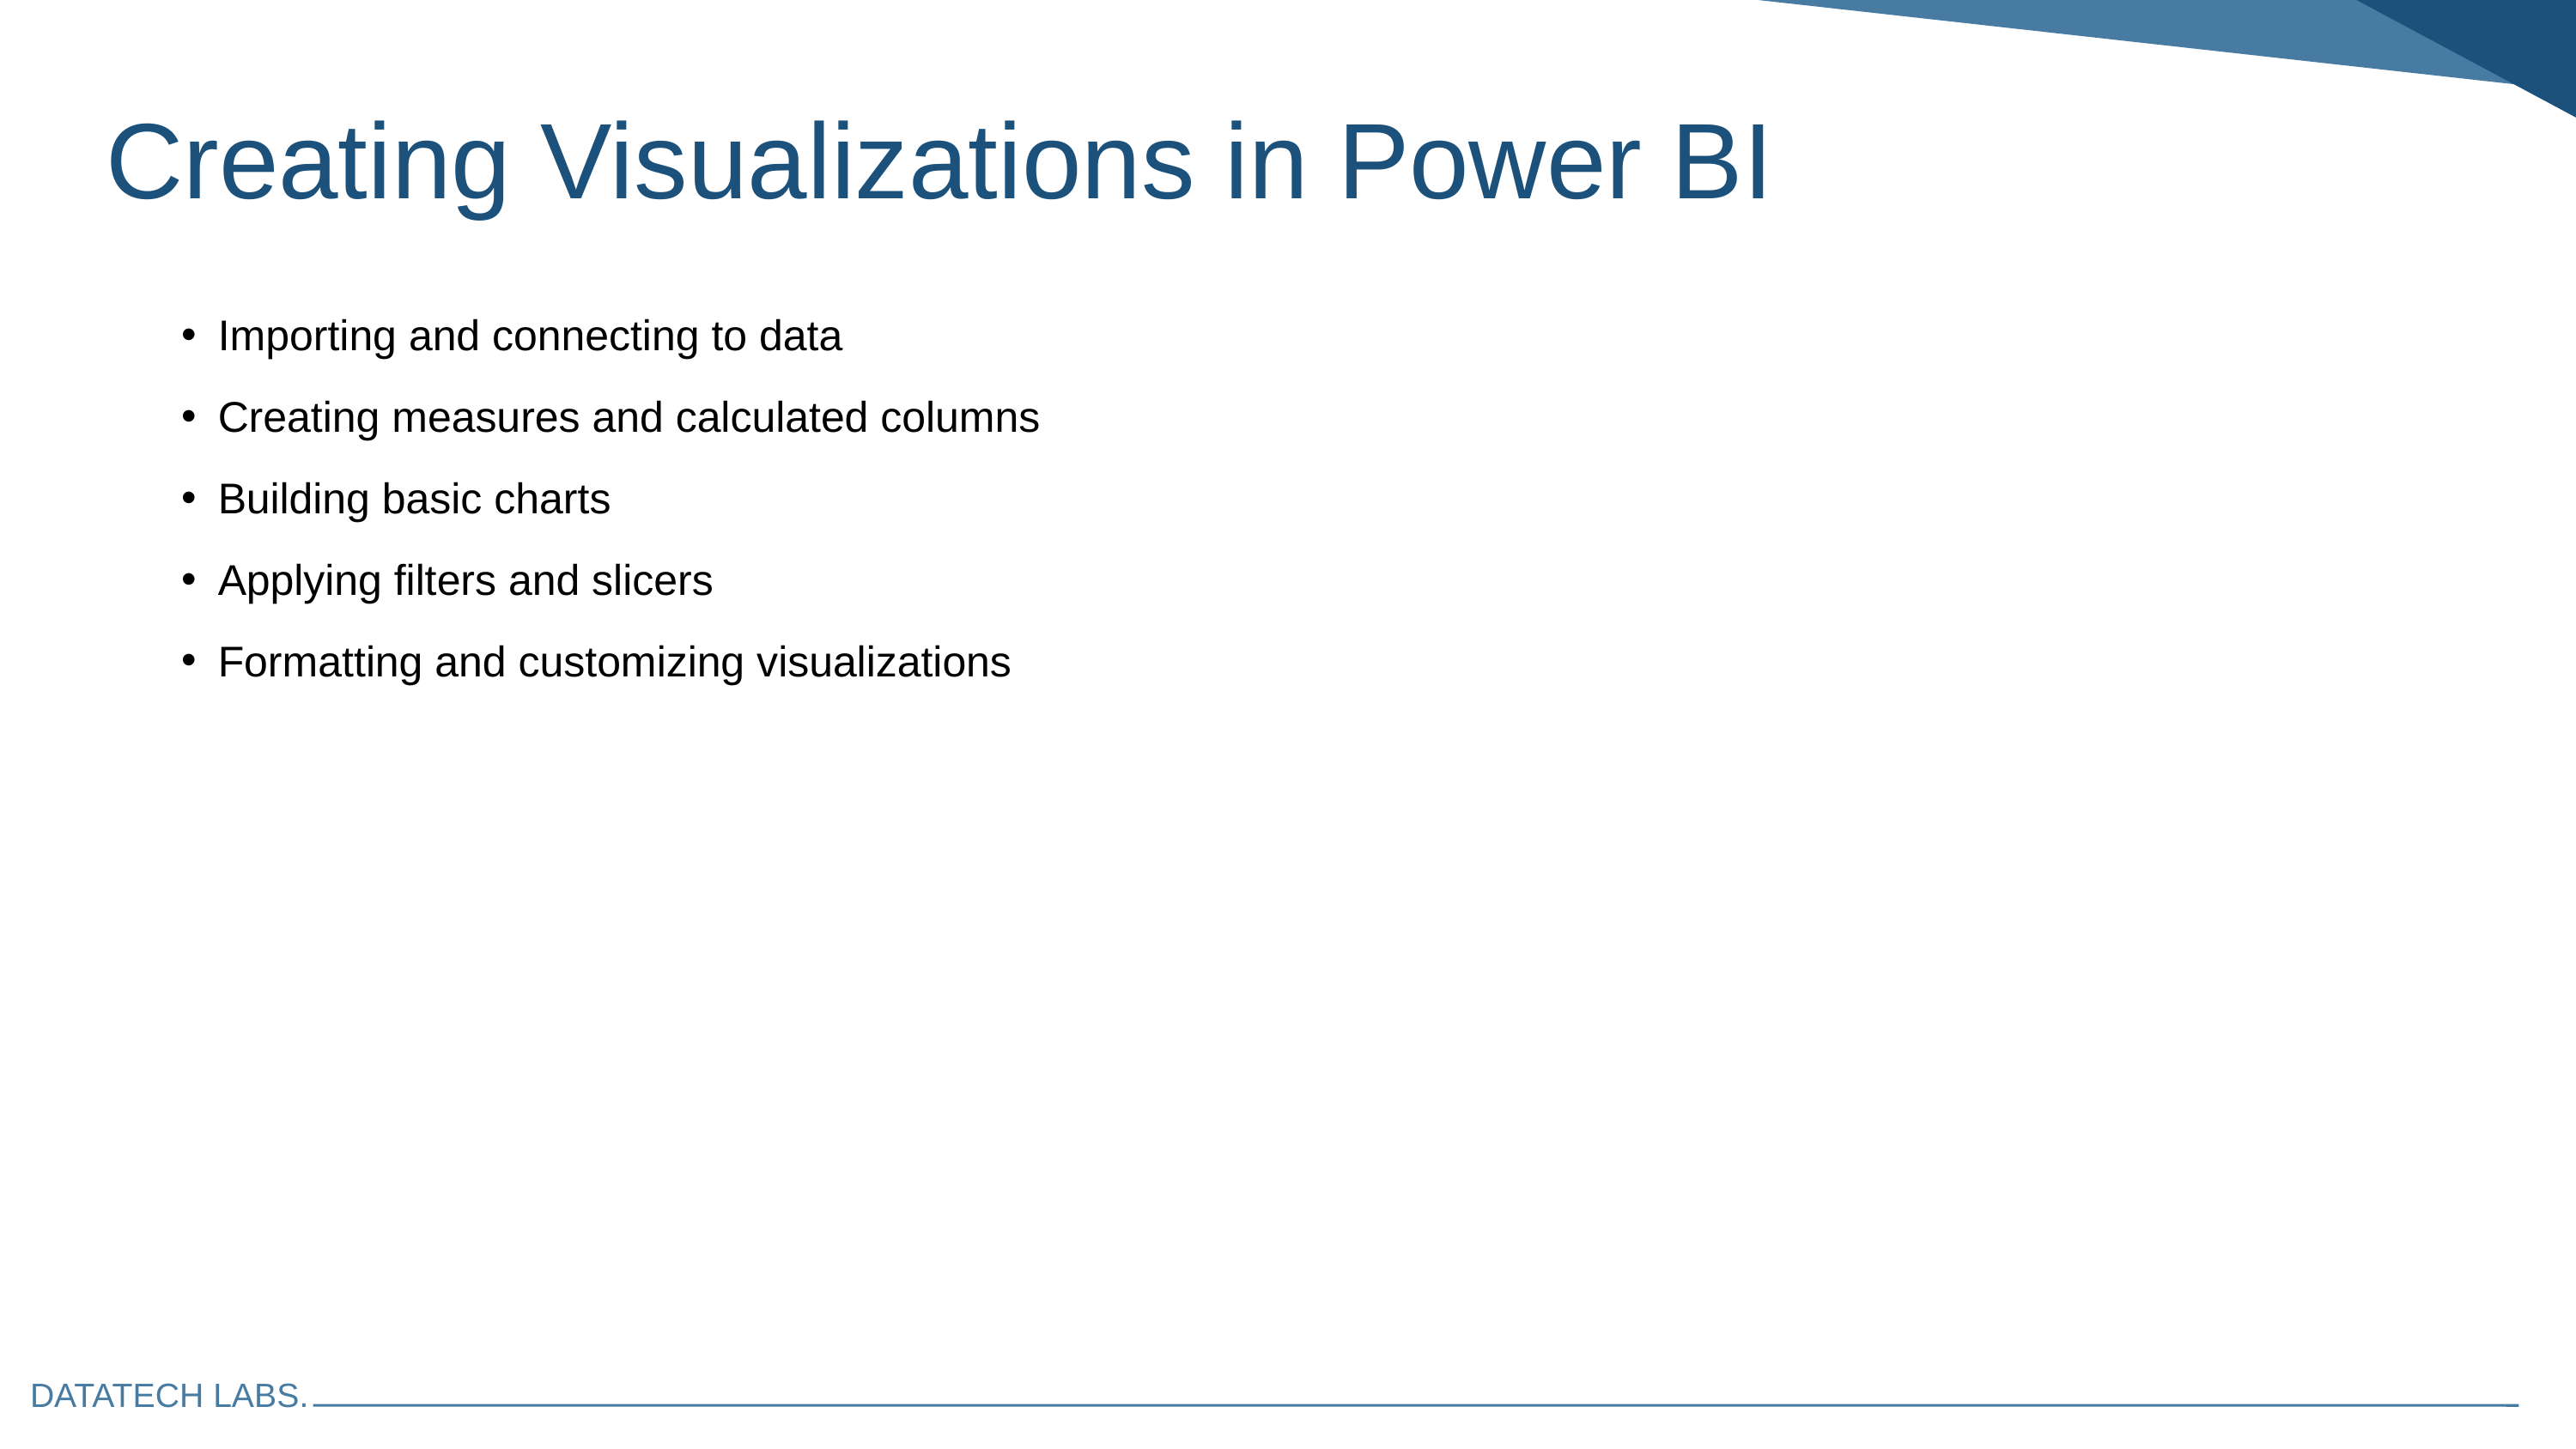

Creating Visualizations in Power BI
Importing and connecting to data
Creating measures and calculated columns
Building basic charts
Applying filters and slicers
Formatting and customizing visualizations
DATATECH LABS.